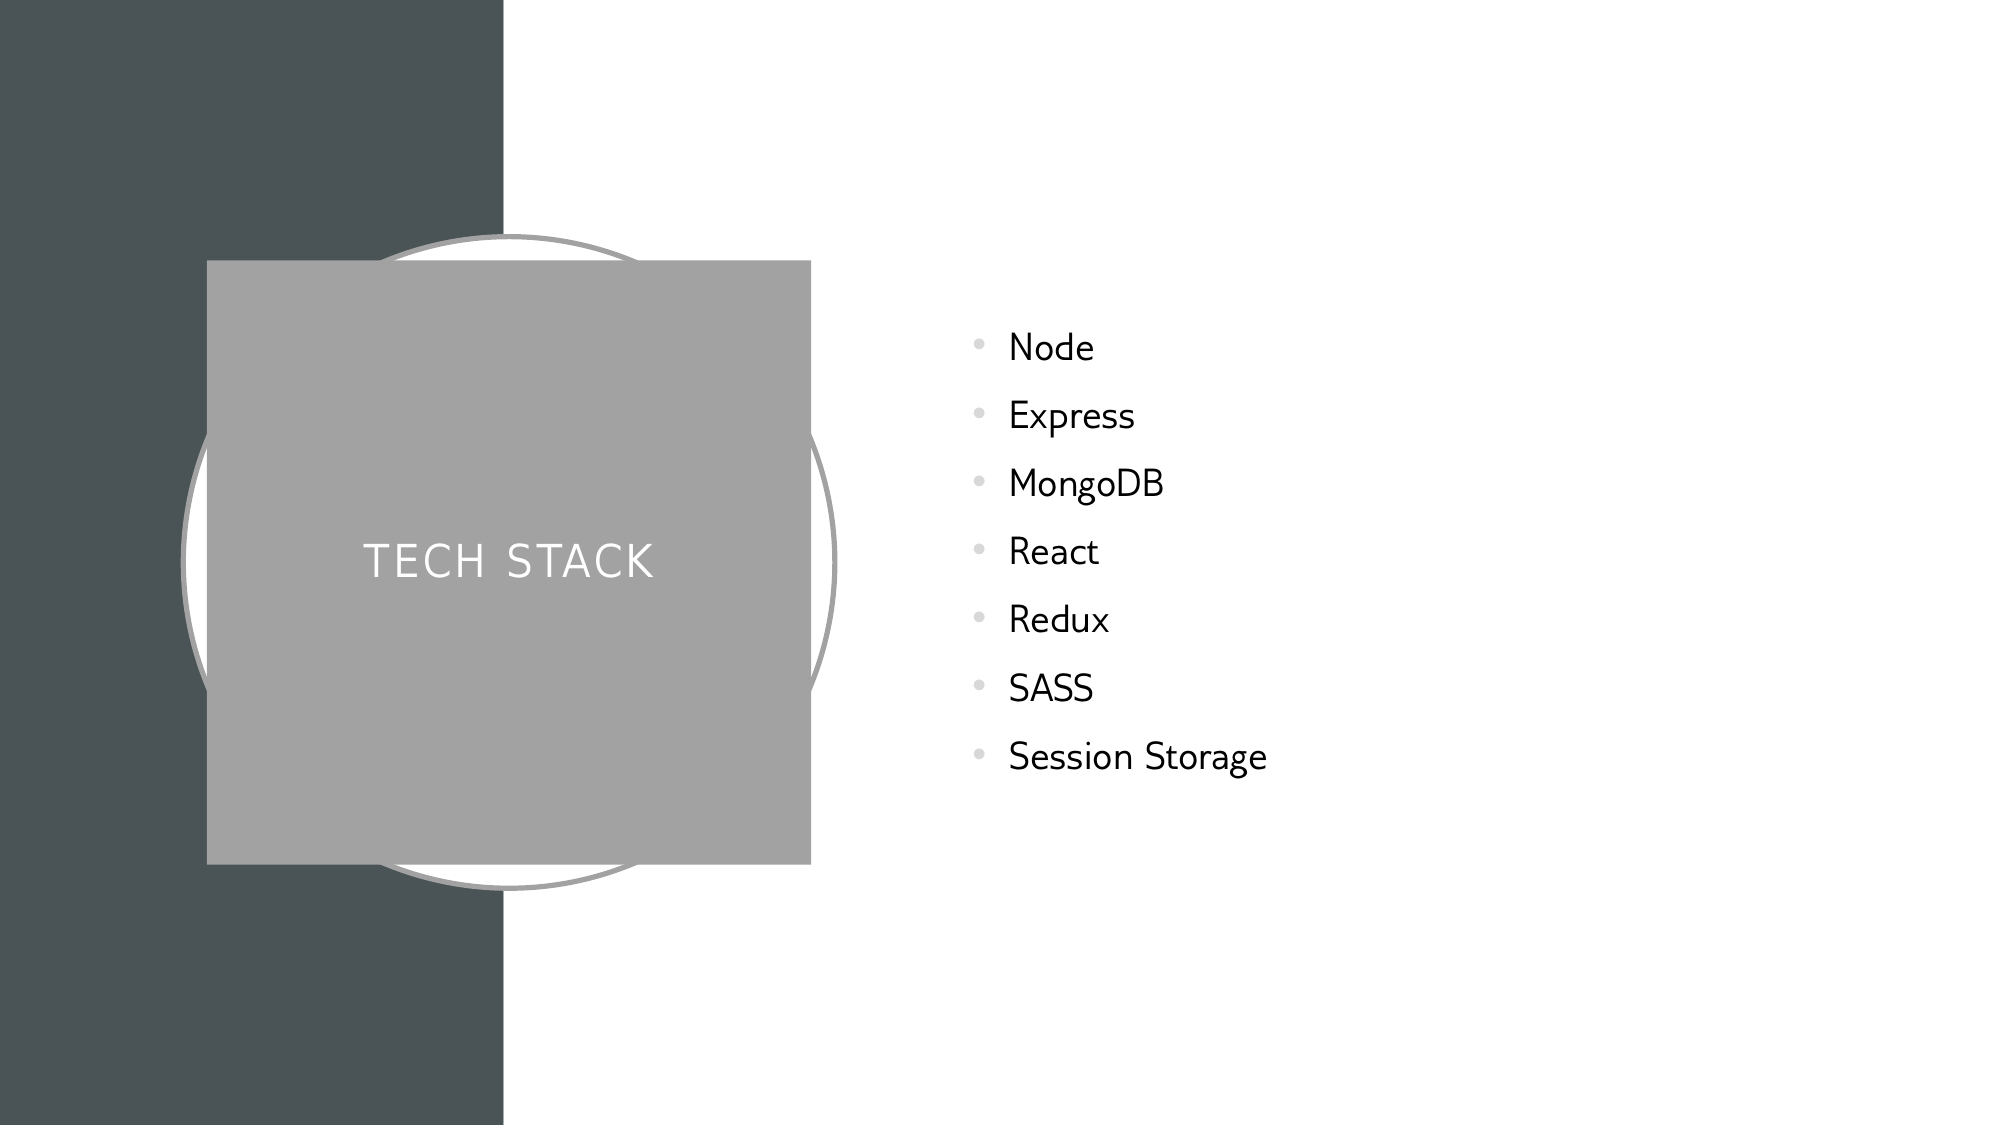

# Tech Stack
Node
Express
MongoDB
React
Redux
SASS
Session Storage